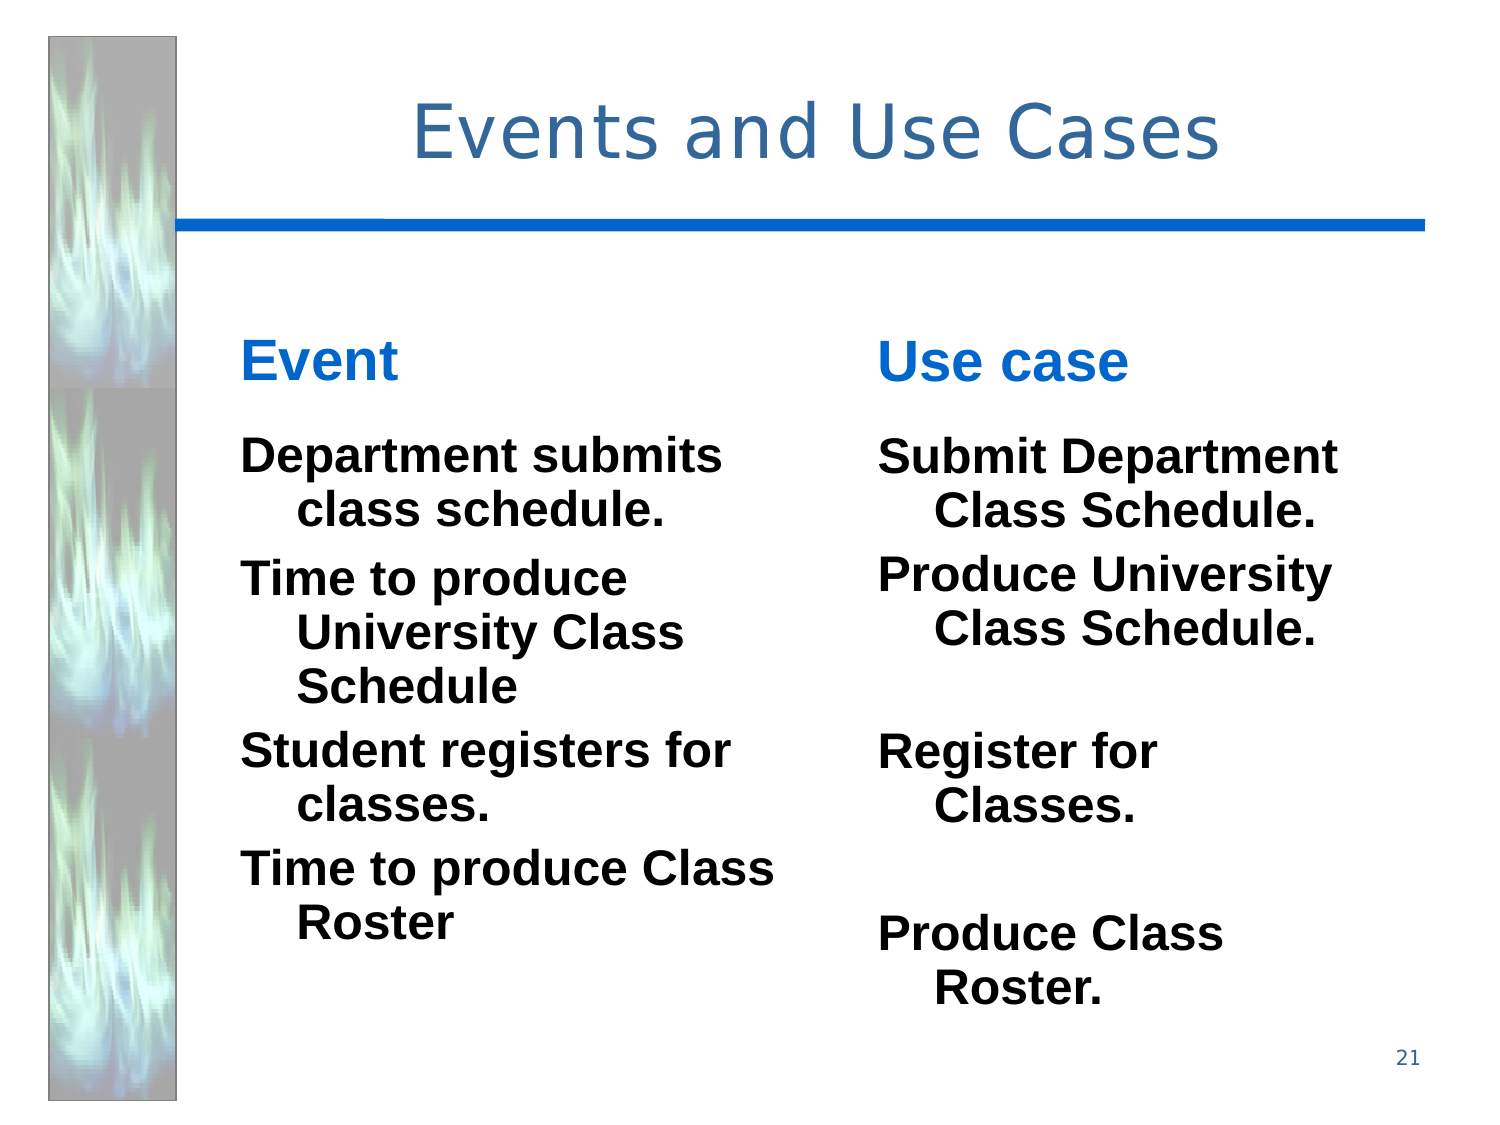

# Events and Use Cases

Event

Department submits class schedule.
Time to produce University Class Schedule
Student registers for classes.
Time to produce Class Roster

Use case

Submit Department Class Schedule.
Produce University Class Schedule.

Register for Classes.

Produce Class Roster.
21